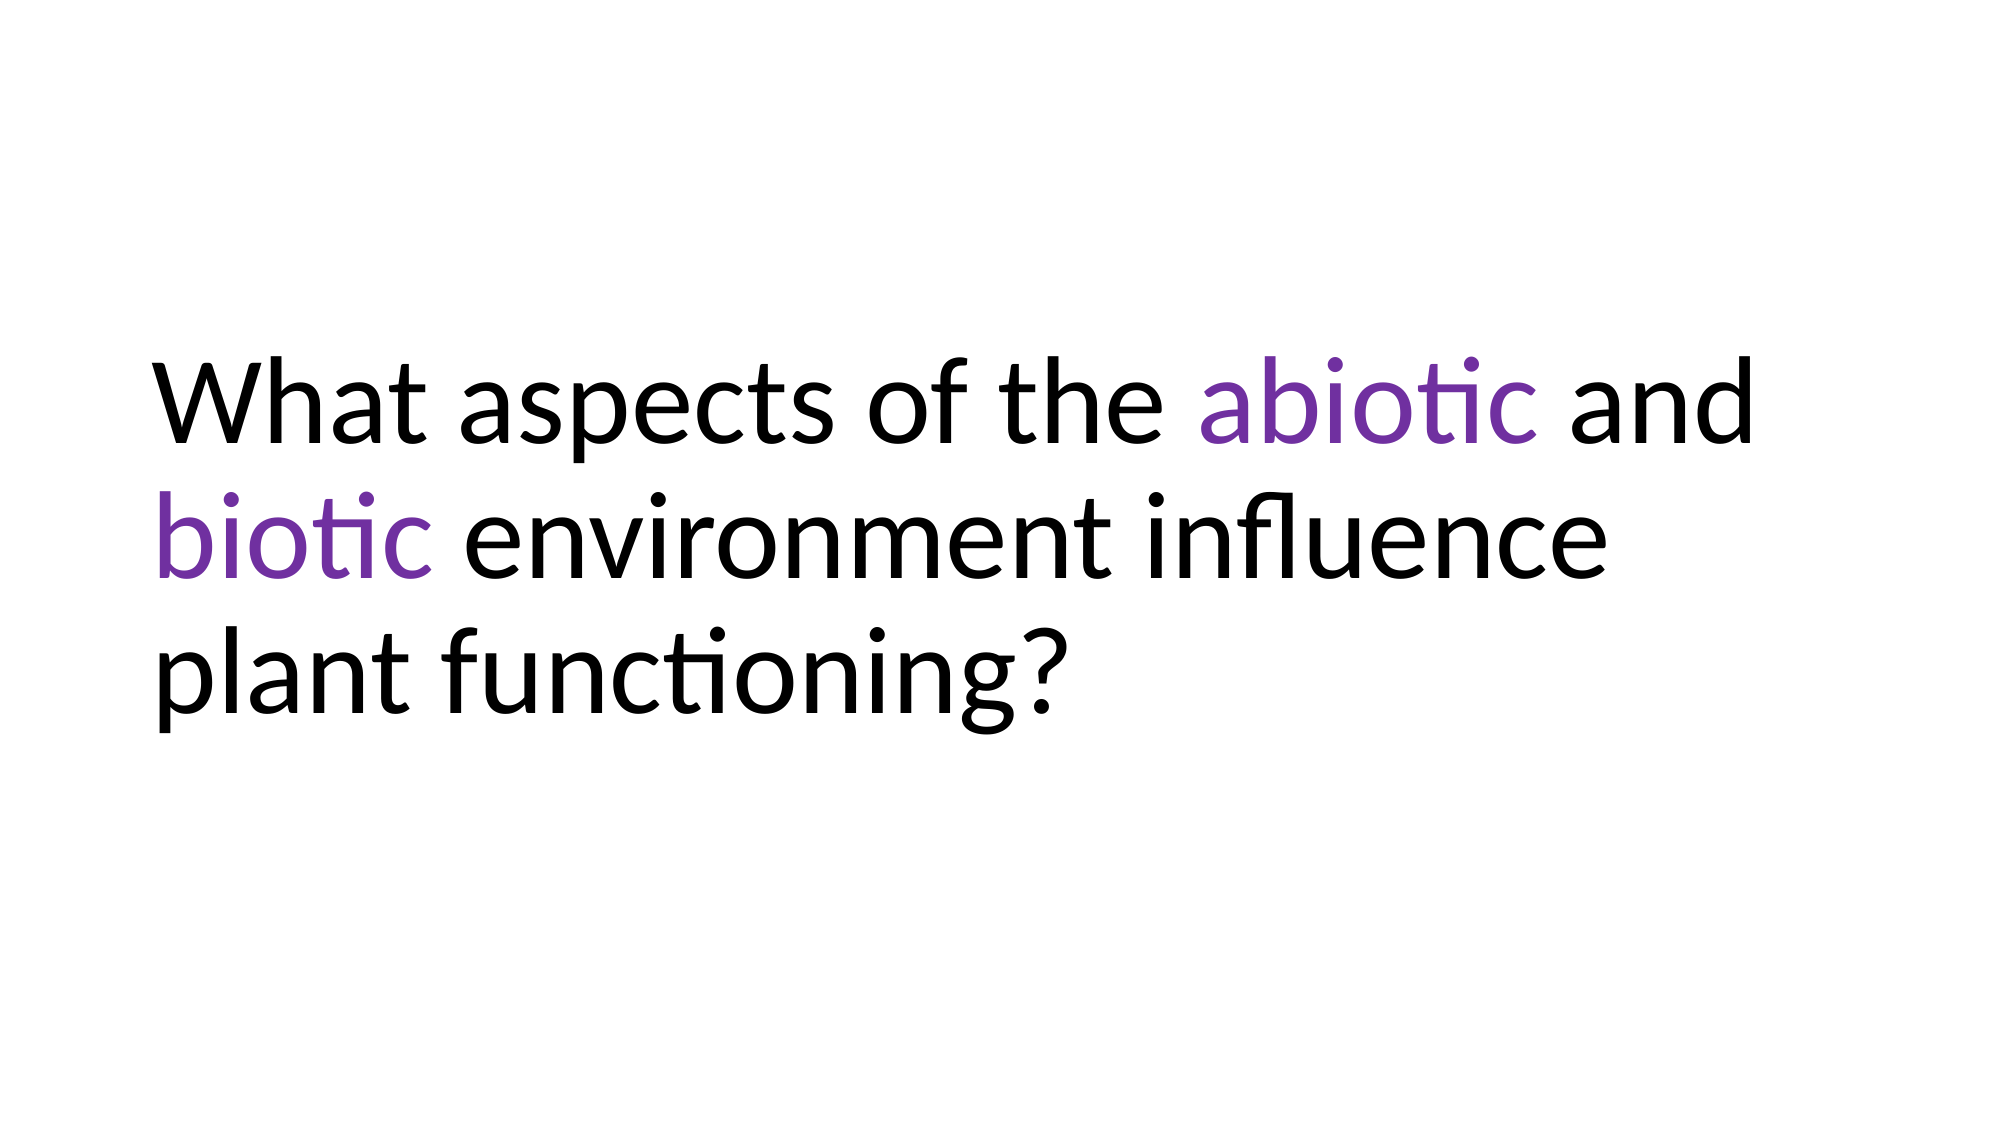

# What aspects of the abiotic and biotic environment influence plant functioning?